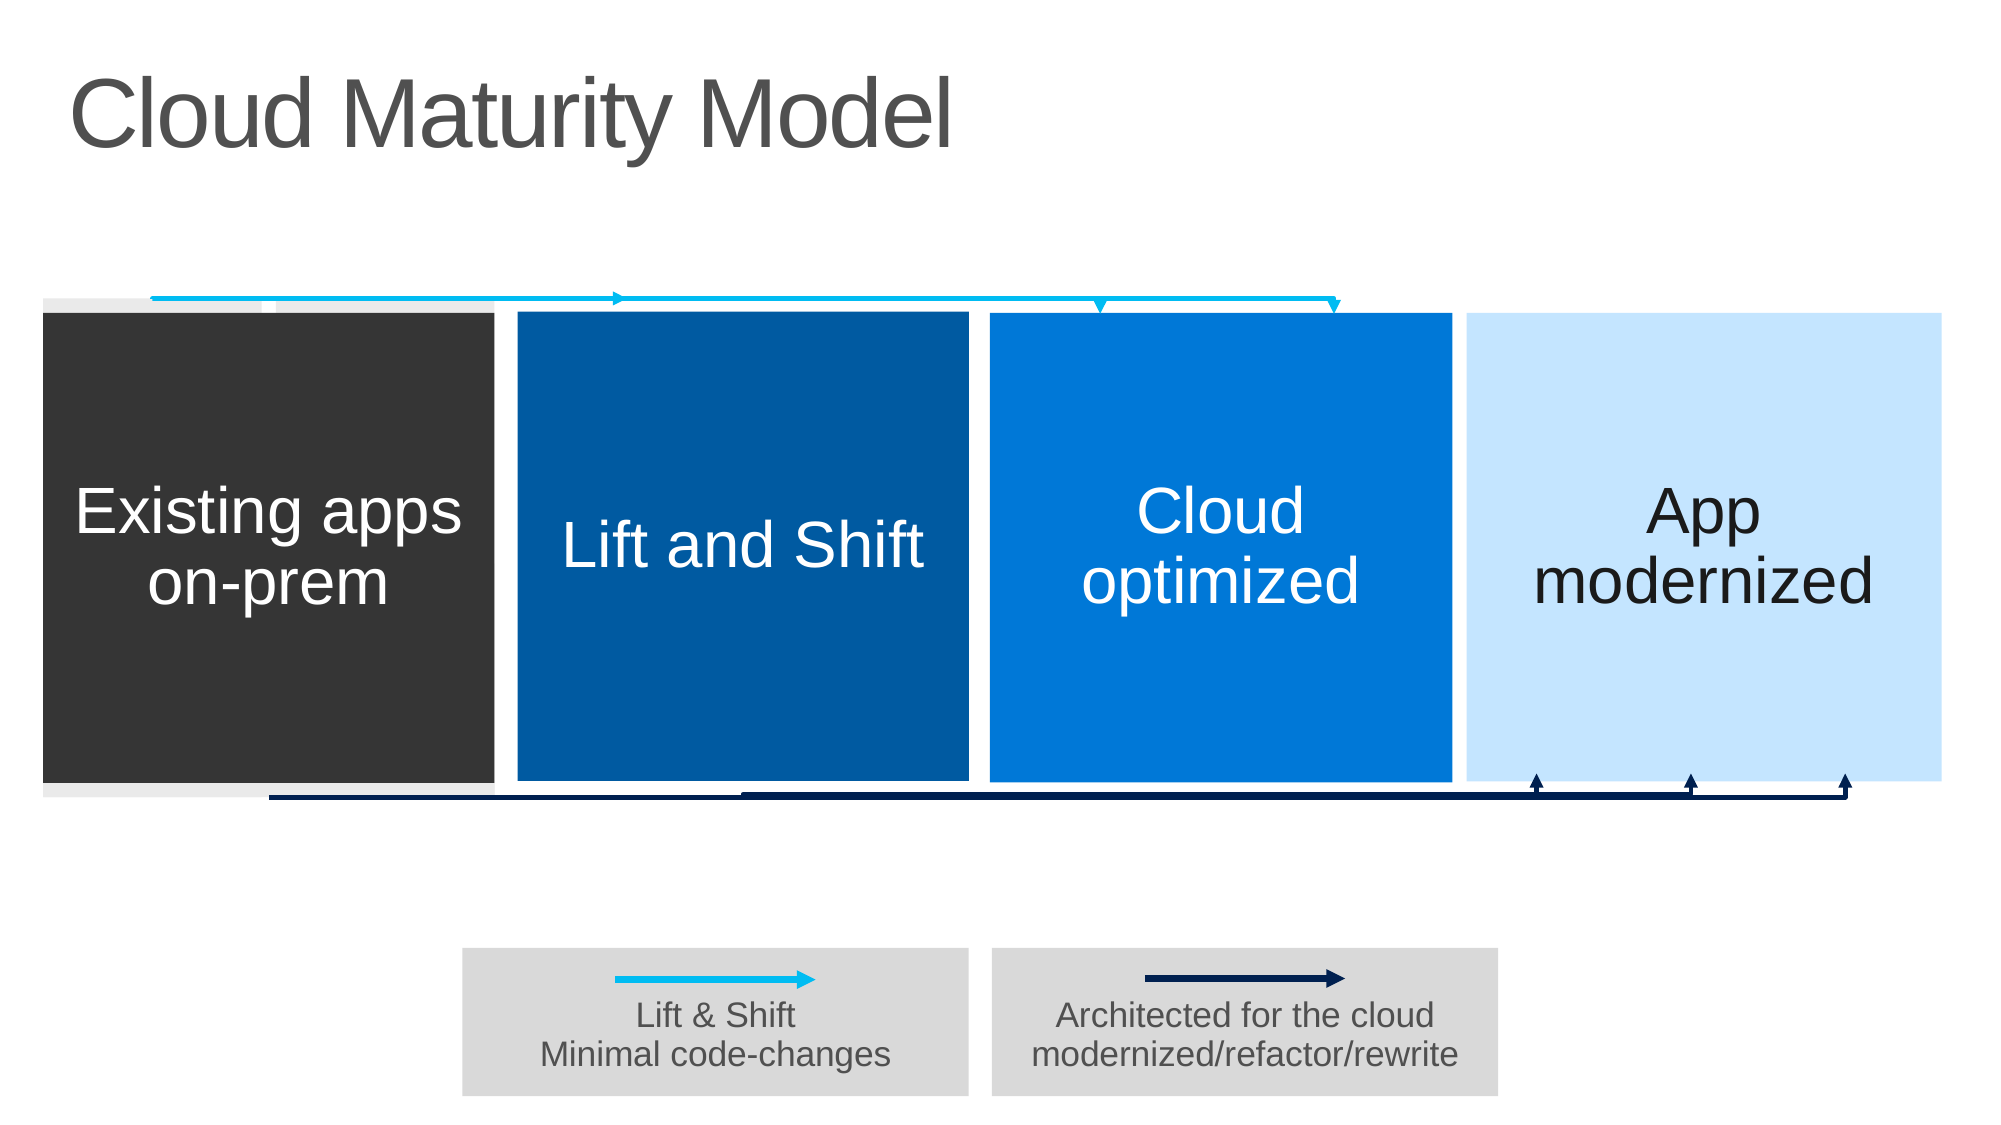

# Cloud Maturity Model

Existing apps
on-prem

Lift and Shift

App modernized
Cloud optimized

Lift & Shift
Minimal code-changes
Architected for the cloud
modernized/refactor/rewrite